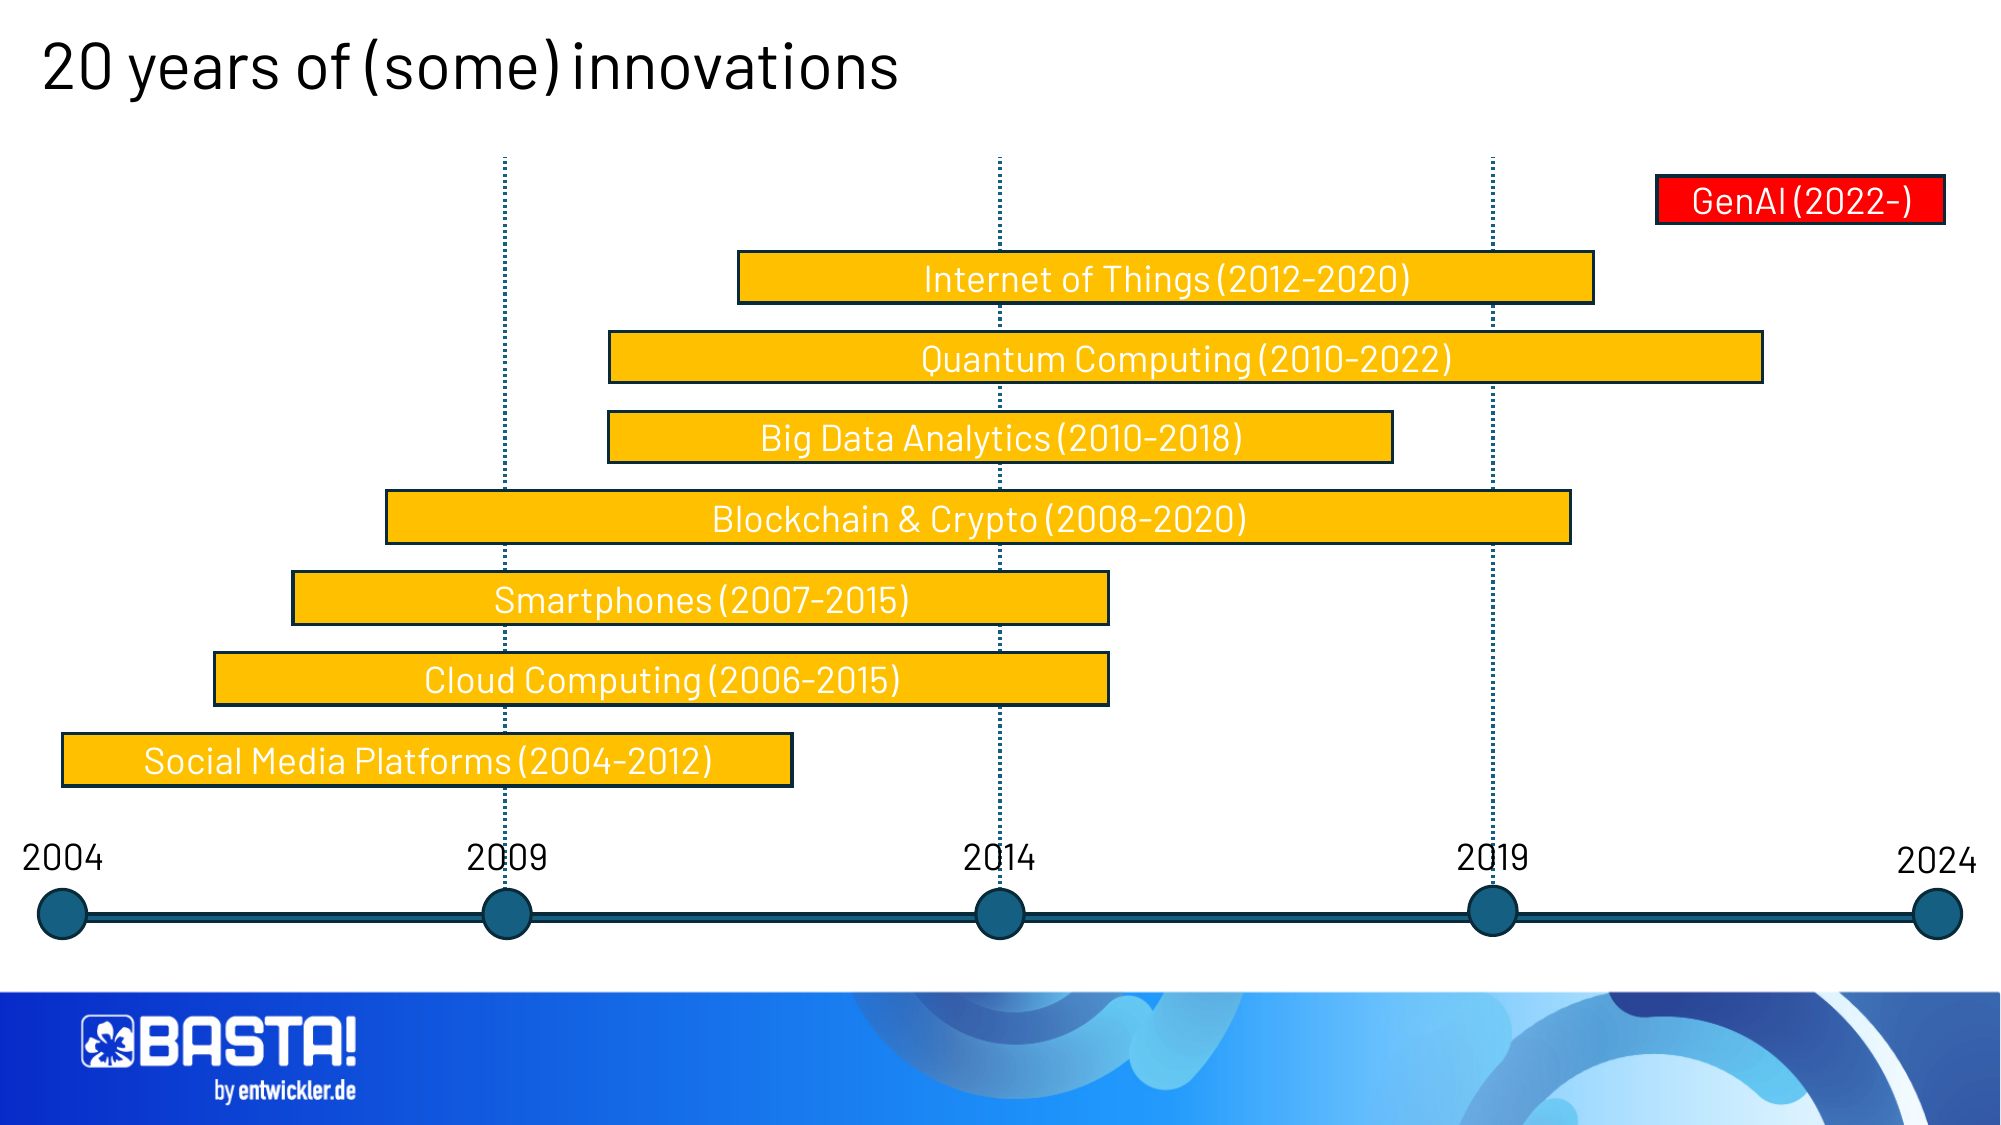

# 20 years of (some) innovations
GenAI (2022-)
Internet of Things (2012-2020)
Quantum Computing (2010-2022)
Big Data Analytics (2010-2018)
Blockchain & Crypto (2008-2020)
Smartphones (2007-2015)
Cloud Computing (2006-2015)
Social Media Platforms (2004-2012)
2004
2009
2014
2019
2024